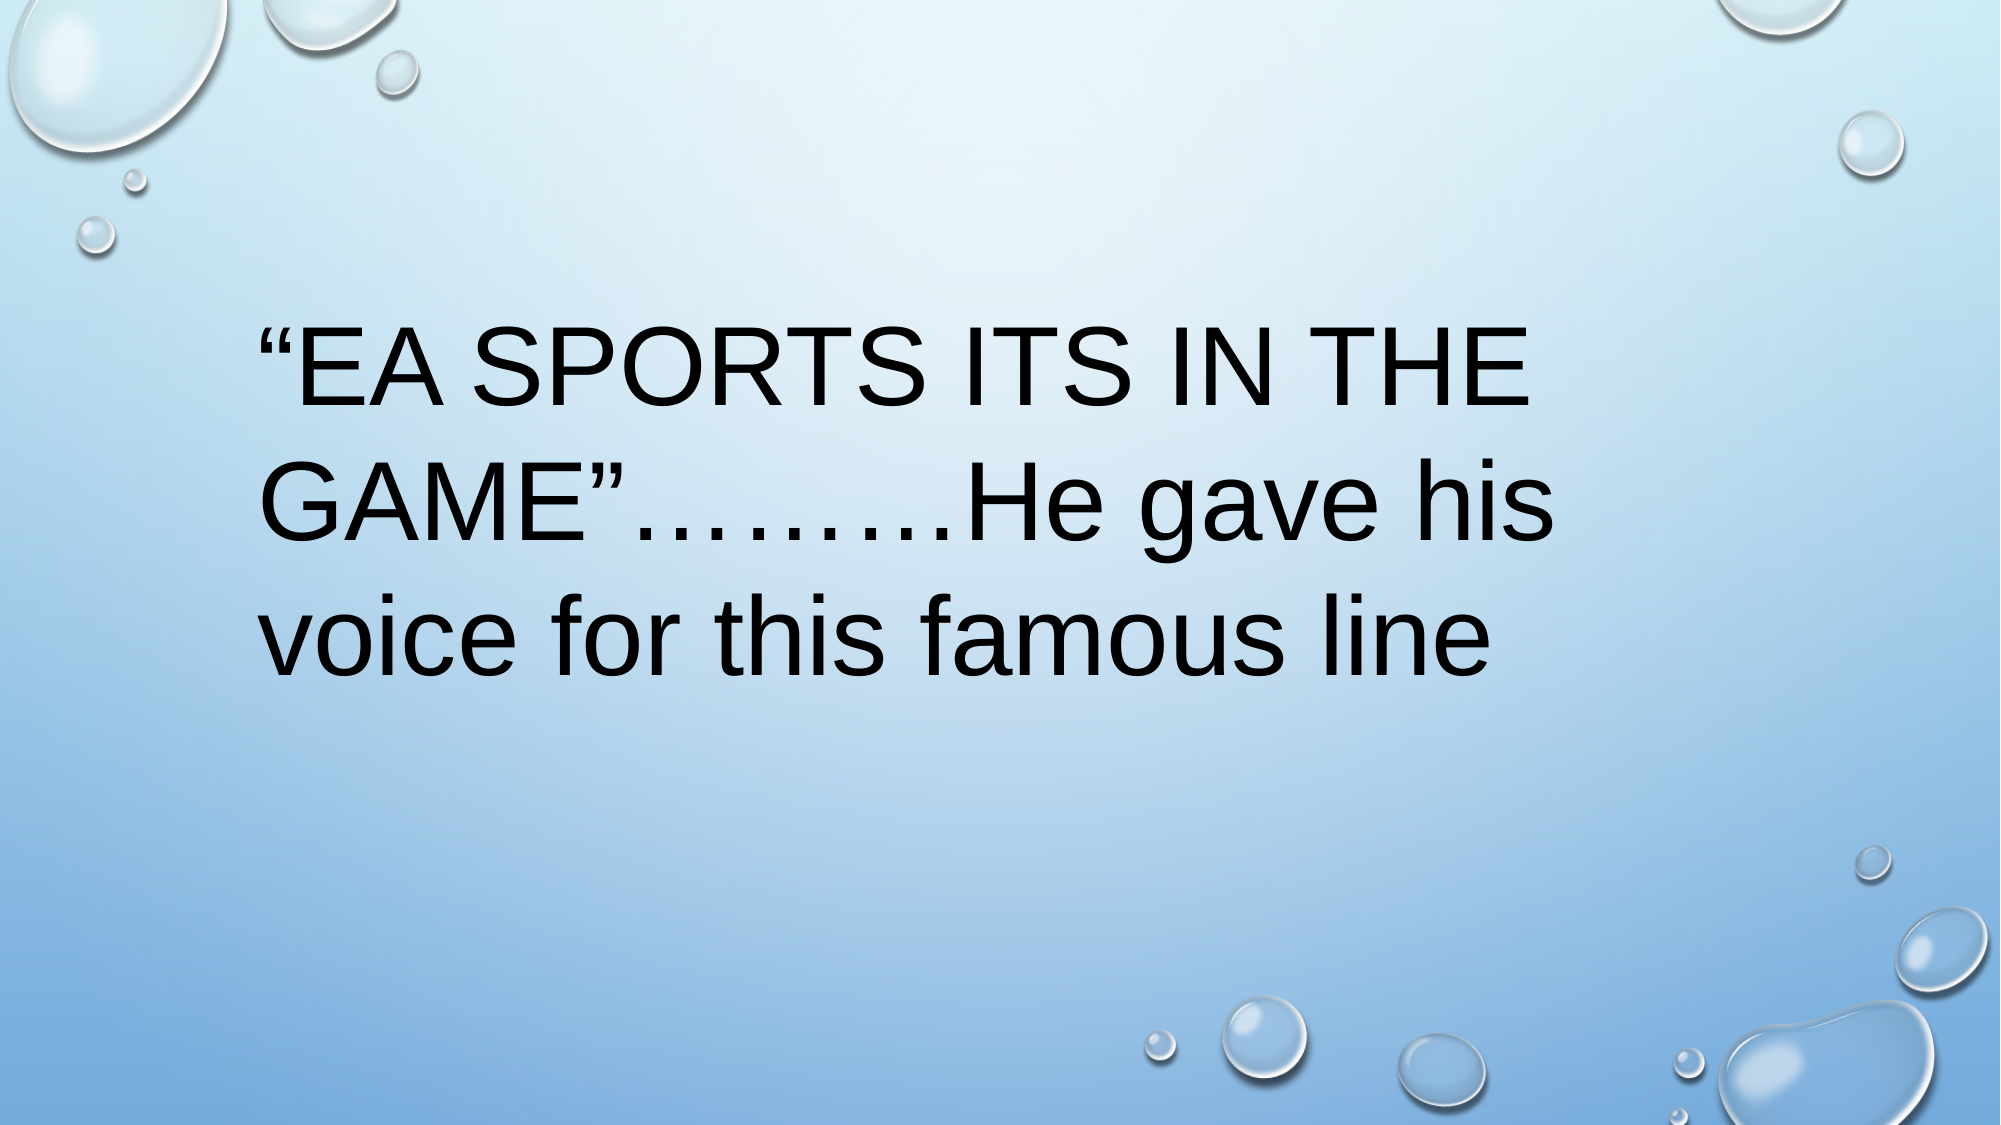

“EA SPORTS ITS IN THE GAME”………He gave his voice for this famous line